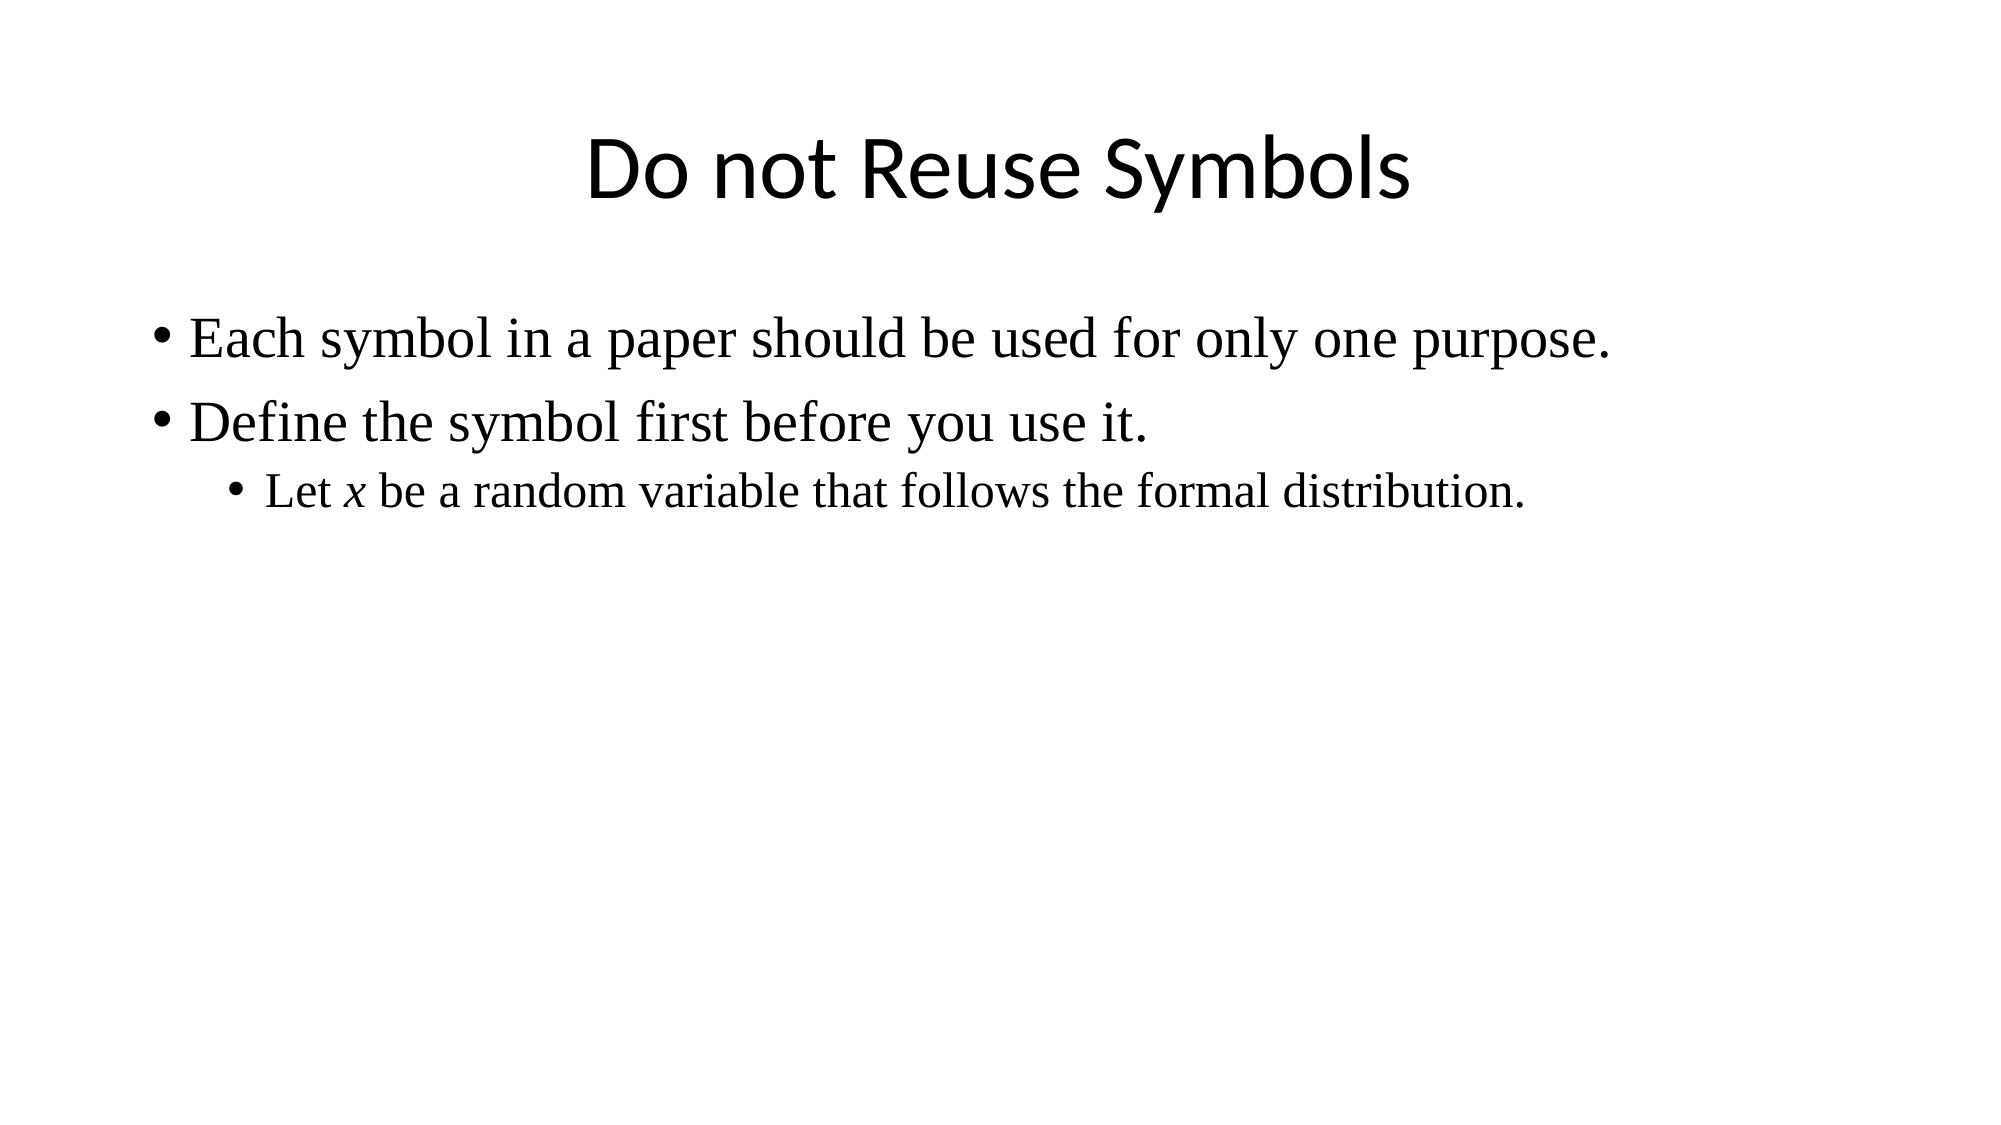

# Do not Reuse Symbols
Each symbol in a paper should be used for only one purpose.
Define the symbol first before you use it.
Let x be a random variable that follows the formal distribution.